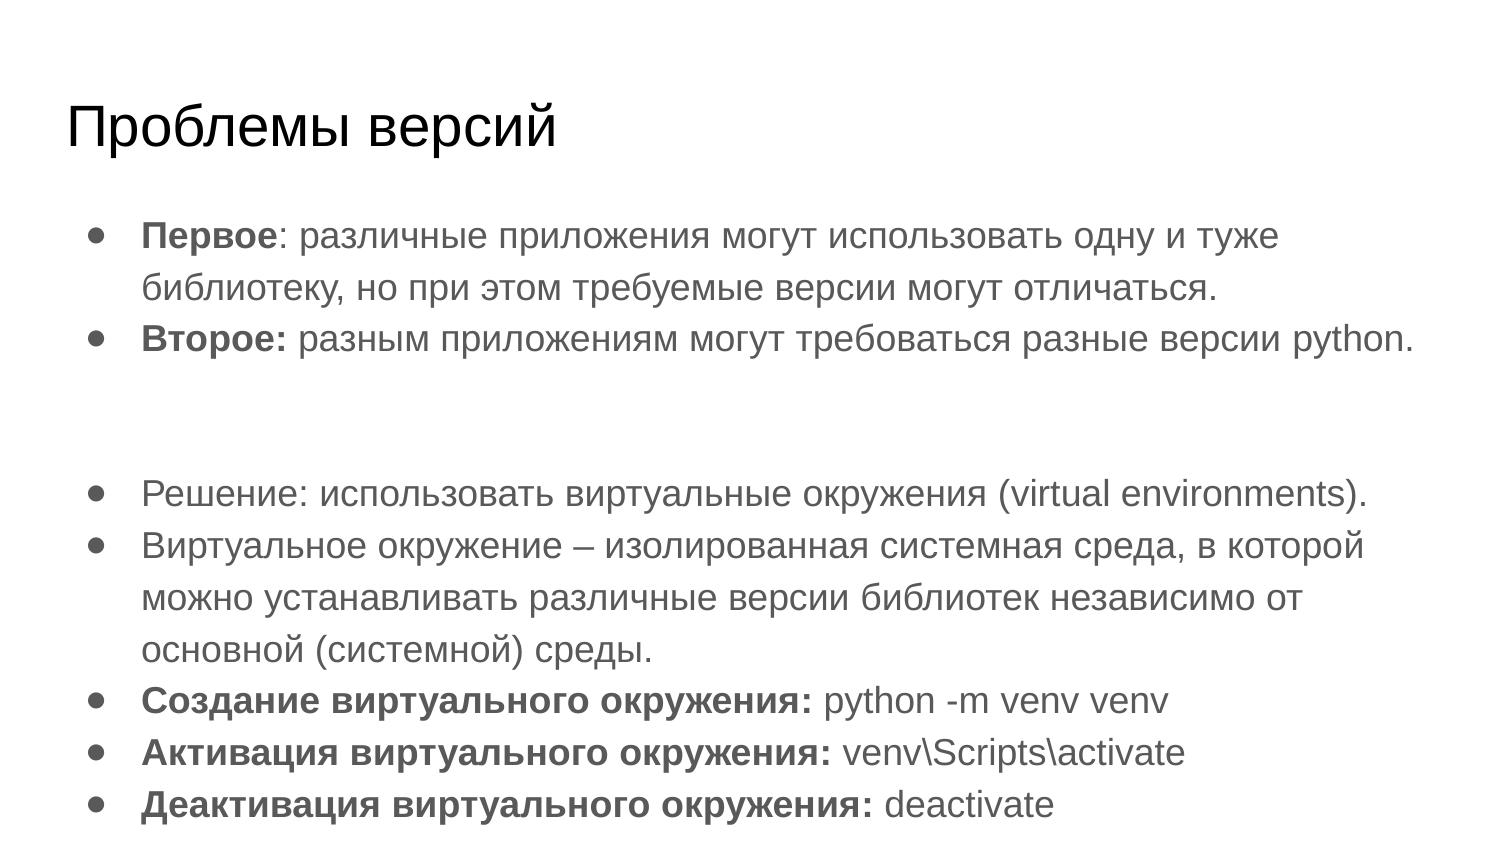

# Проблемы версий
Первое: различные приложения могут использовать одну и туже библиотеку, но при этом требуемые версии могут отличаться.
Второе: разным приложениям могут требоваться разные версии python.

Решение: использовать виртуальные окружения (virtual environments).
Виртуальное окружение – изолированная системная среда, в которой можно устанавливать различные версии библиотек независимо от основной (системной) среды.
Создание виртуального окружения: python -m venv venv
Активация виртуального окружения: venv\Scripts\activate
Деактивация виртуального окружения: deactivate